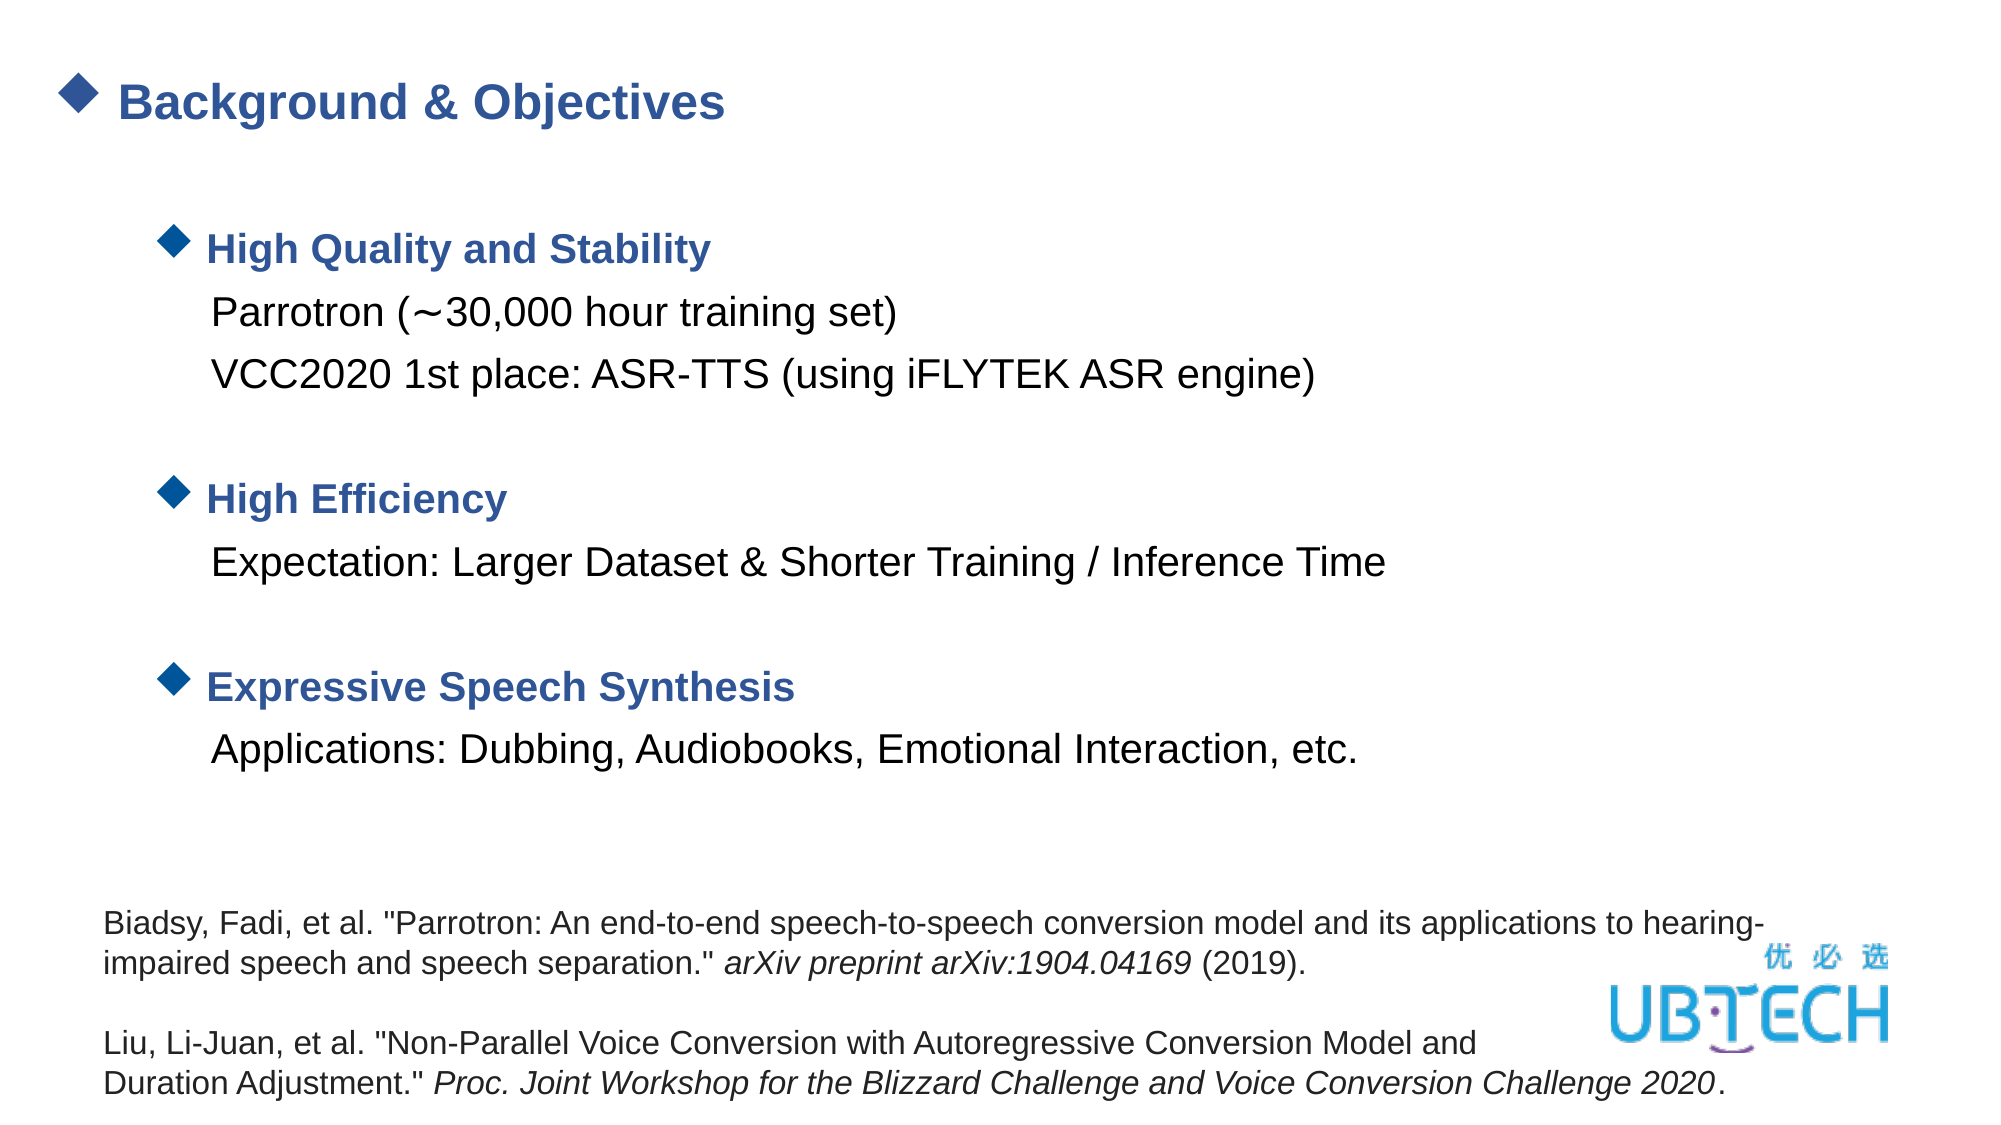

Background & Objectives
 High Quality and Stability
     Parrotron (∼30,000 hour training set)
     VCC2020 1st place: ASR-TTS (using iFLYTEK ASR engine)

 High Efficiency
     Expectation: Larger Dataset & Shorter Training / Inference Time

 Expressive Speech Synthesis
     Applications: Dubbing, Audiobooks, Emotional Interaction, etc.

Biadsy, Fadi, et al. "Parrotron: An end-to-end speech-to-speech conversion model and its applications to hearing-impaired speech and speech separation." arXiv preprint arXiv:1904.04169 (2019).

Liu, Li-Juan, et al. "Non-Parallel Voice Conversion with Autoregressive Conversion Model and
Duration Adjustment." Proc. Joint Workshop for the Blizzard Challenge and Voice Conversion Challenge 2020.